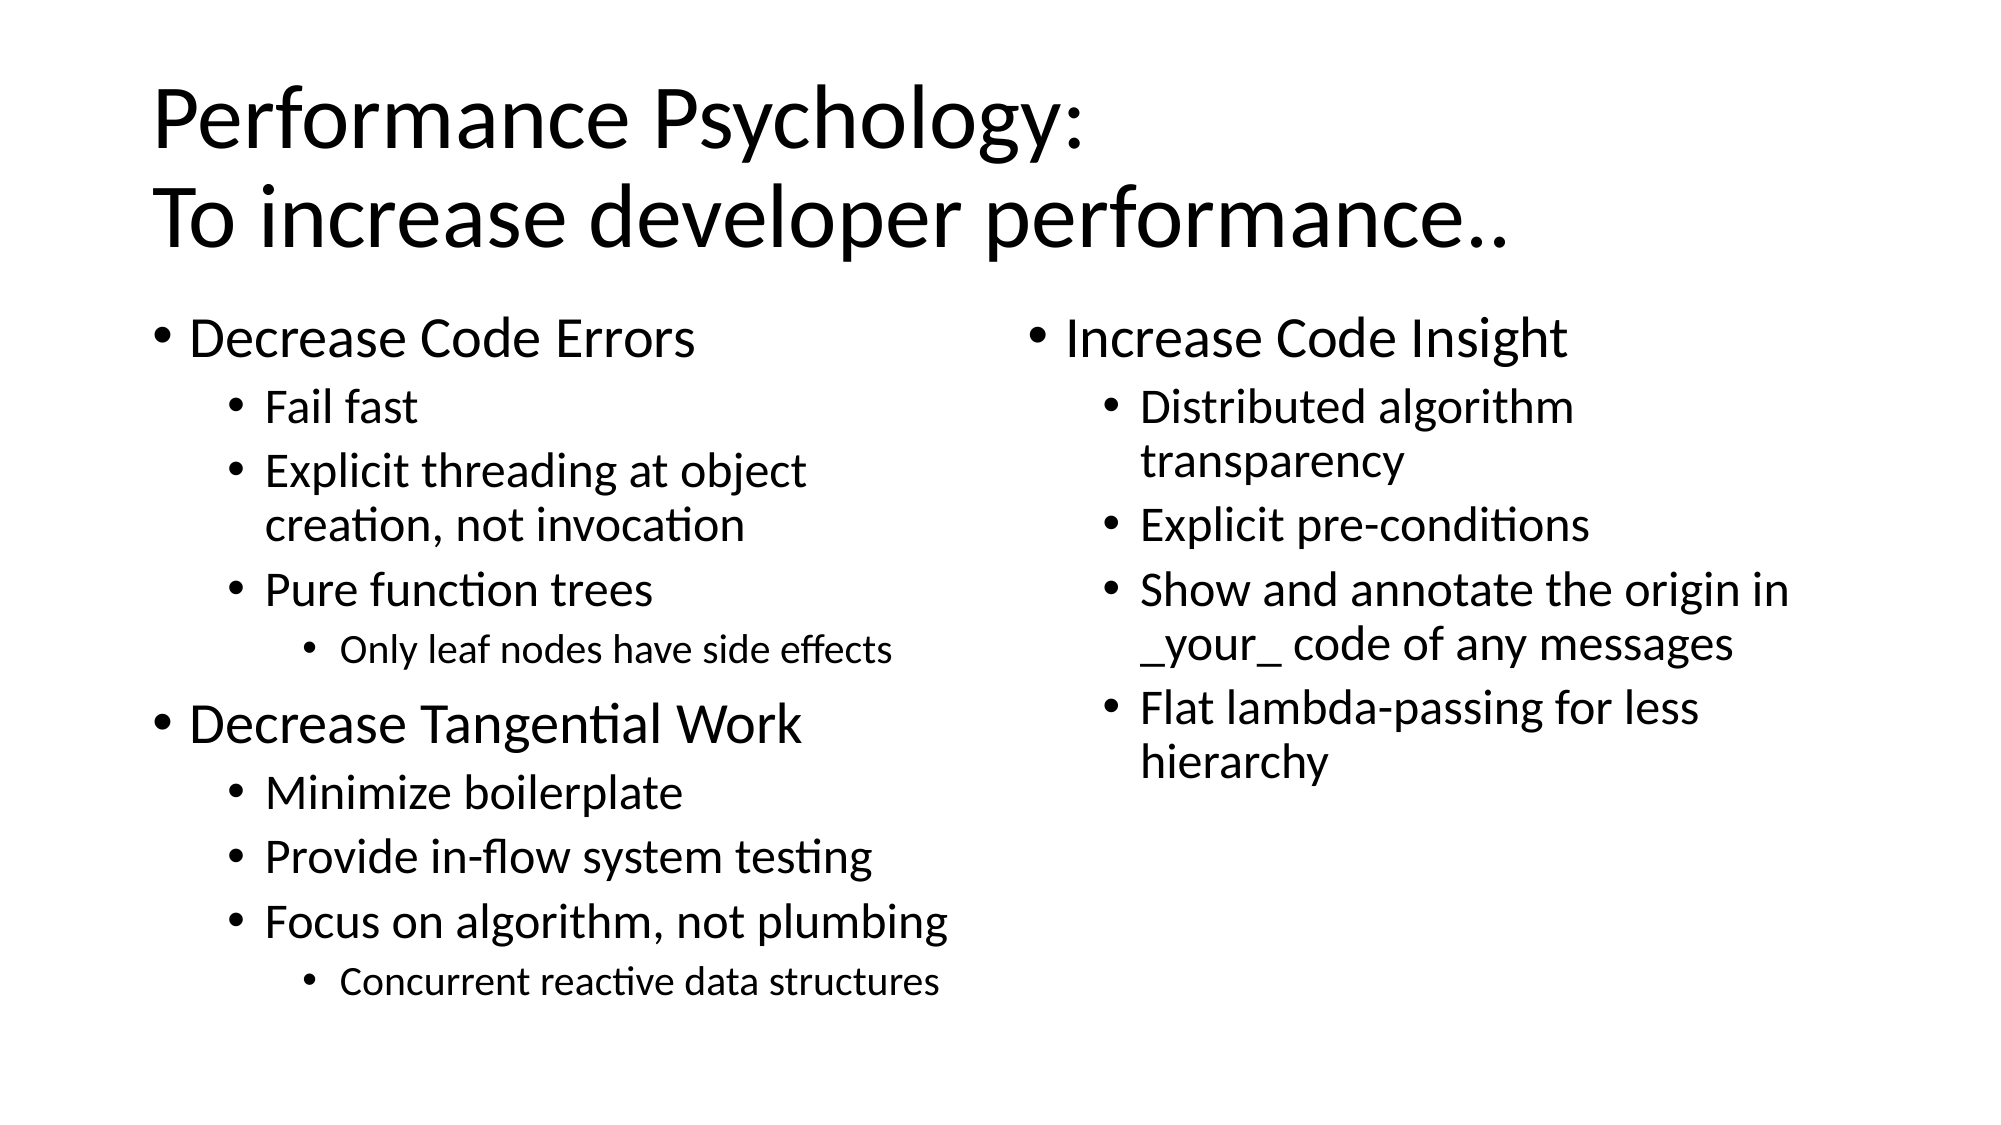

# Performance Psychology: To increase developer performance..
Decrease Code Errors
Fail fast
Explicit threading at object creation, not invocation
Pure function trees
Only leaf nodes have side effects
Decrease Tangential Work
Minimize boilerplate
Provide in-flow system testing
Focus on algorithm, not plumbing
Concurrent reactive data structures

Increase Code Insight
Distributed algorithm transparency
Explicit pre-conditions
Show and annotate the origin in _your_ code of any messages
Flat lambda-passing for less hierarchy